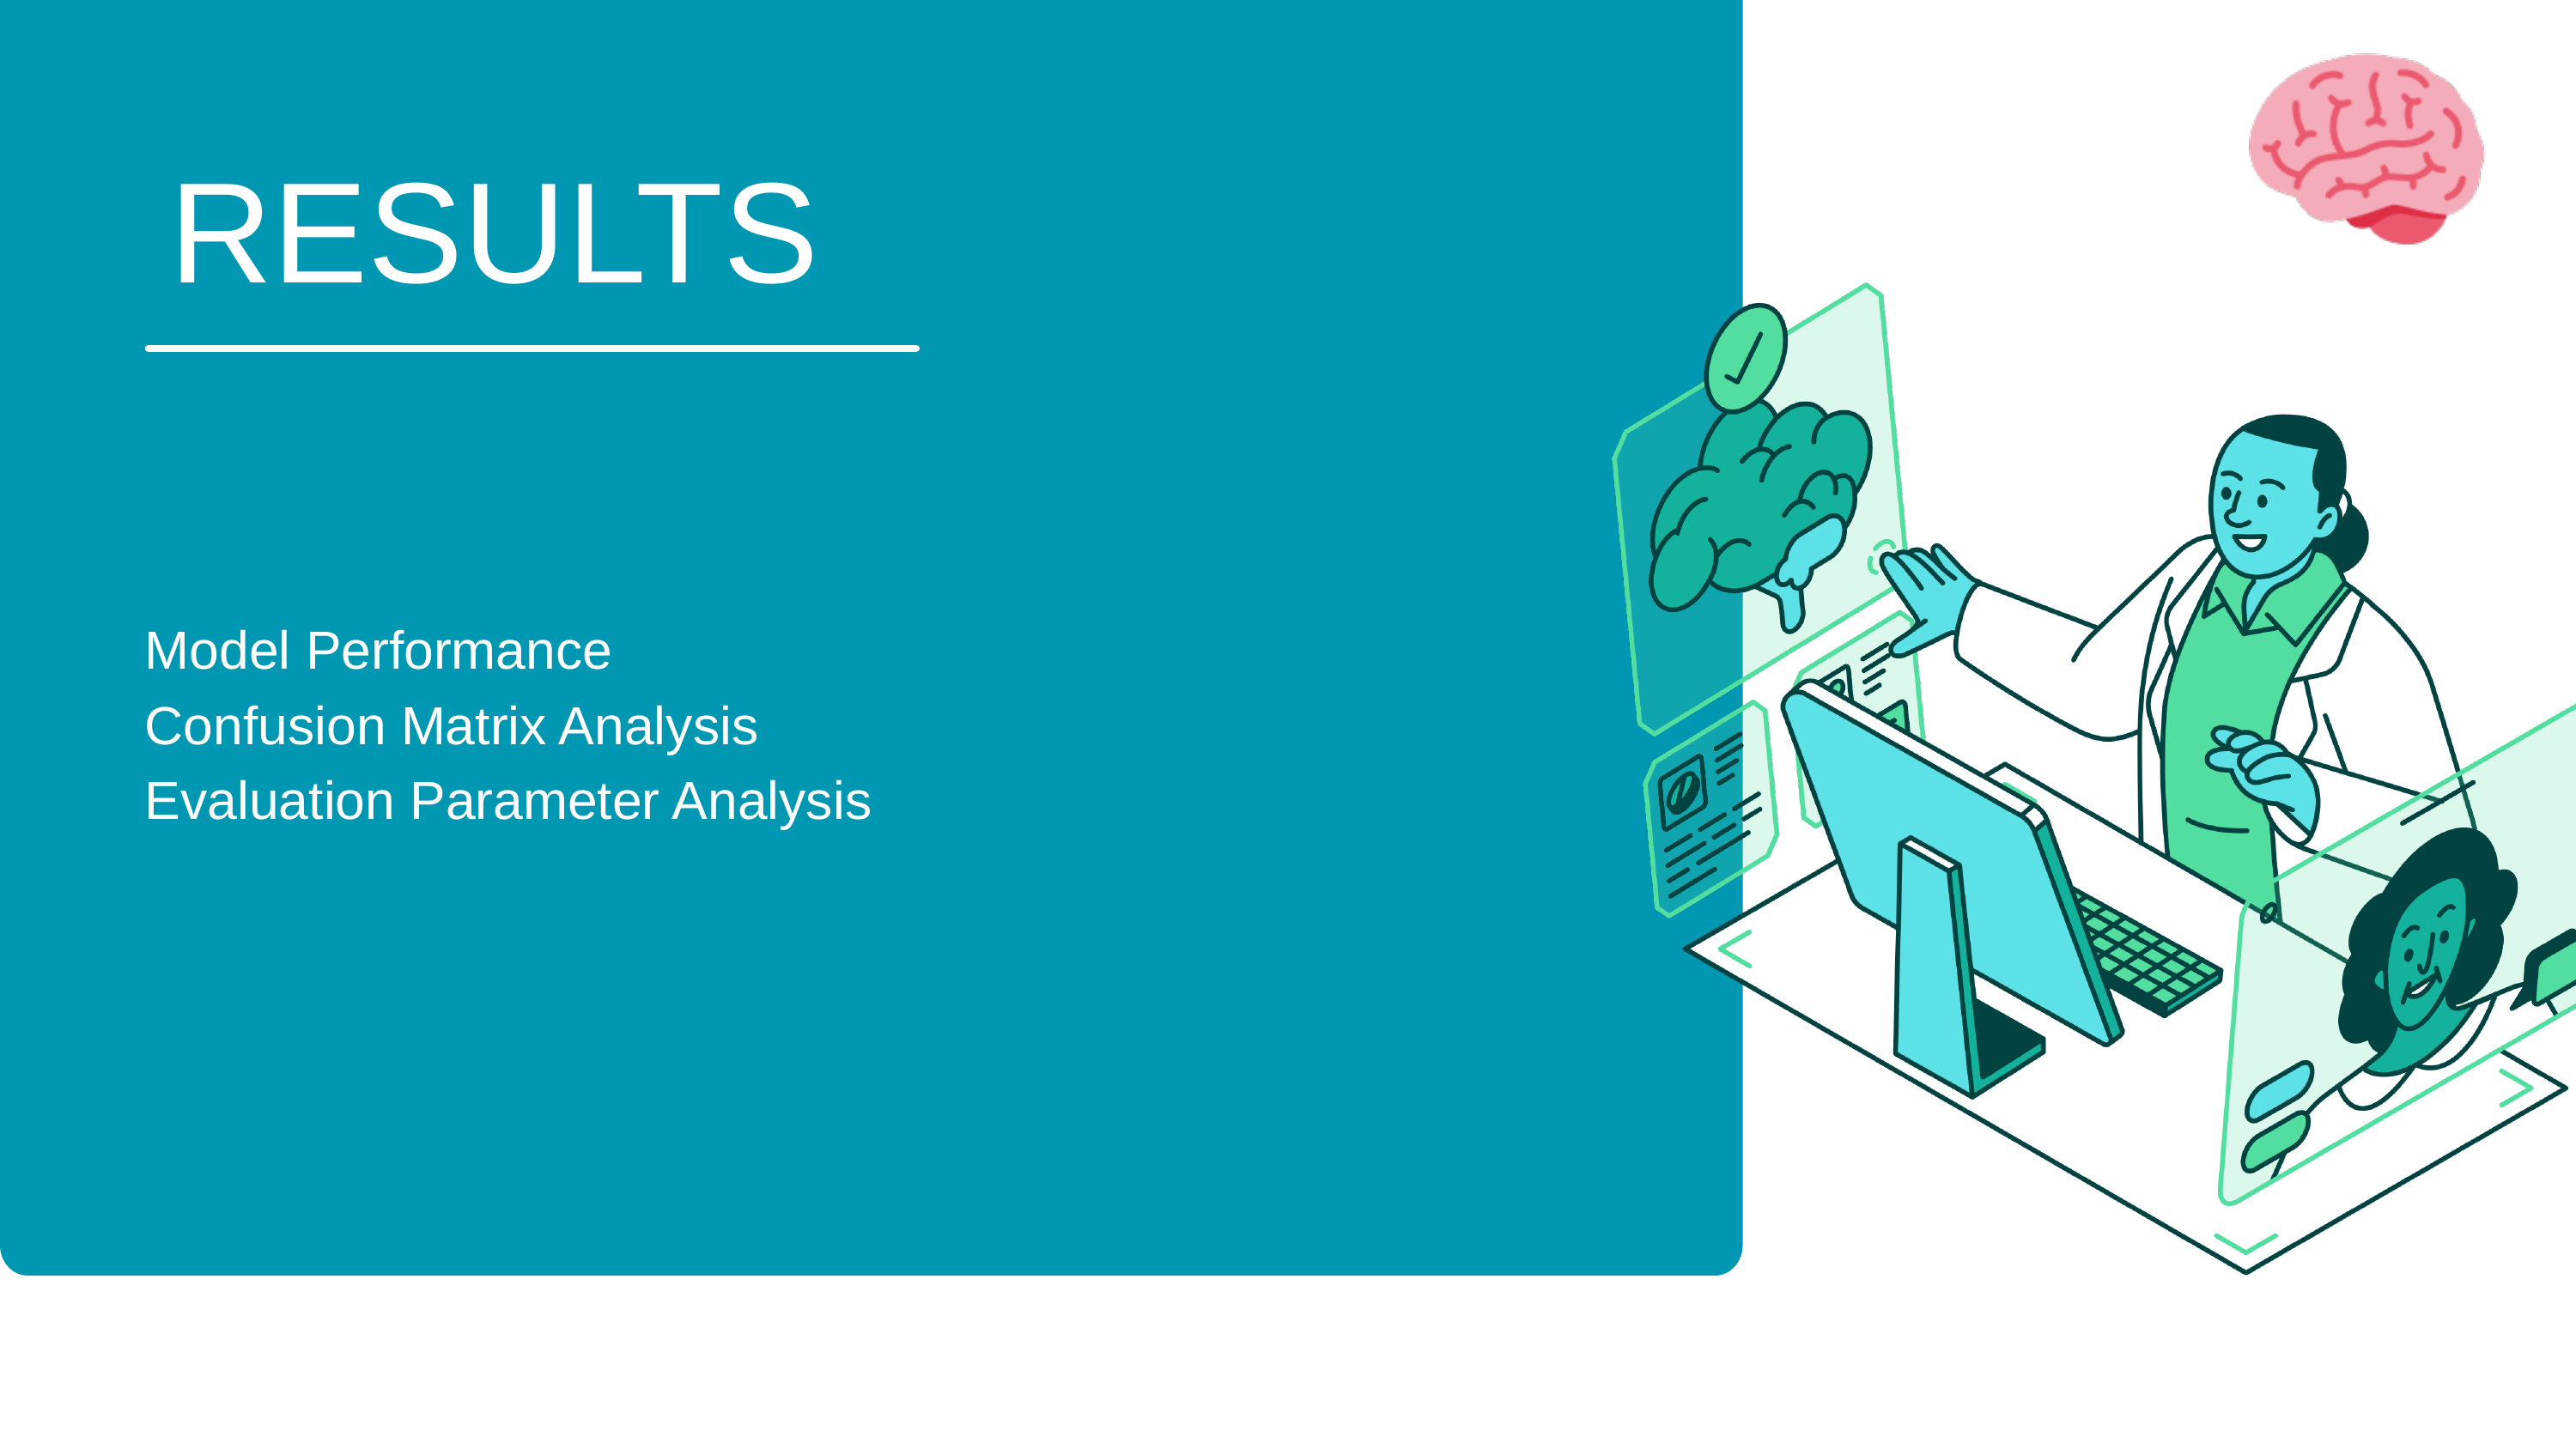

RESULTS

Model Performance
Confusion Matrix Analysis
Evaluation Parameter Analysis